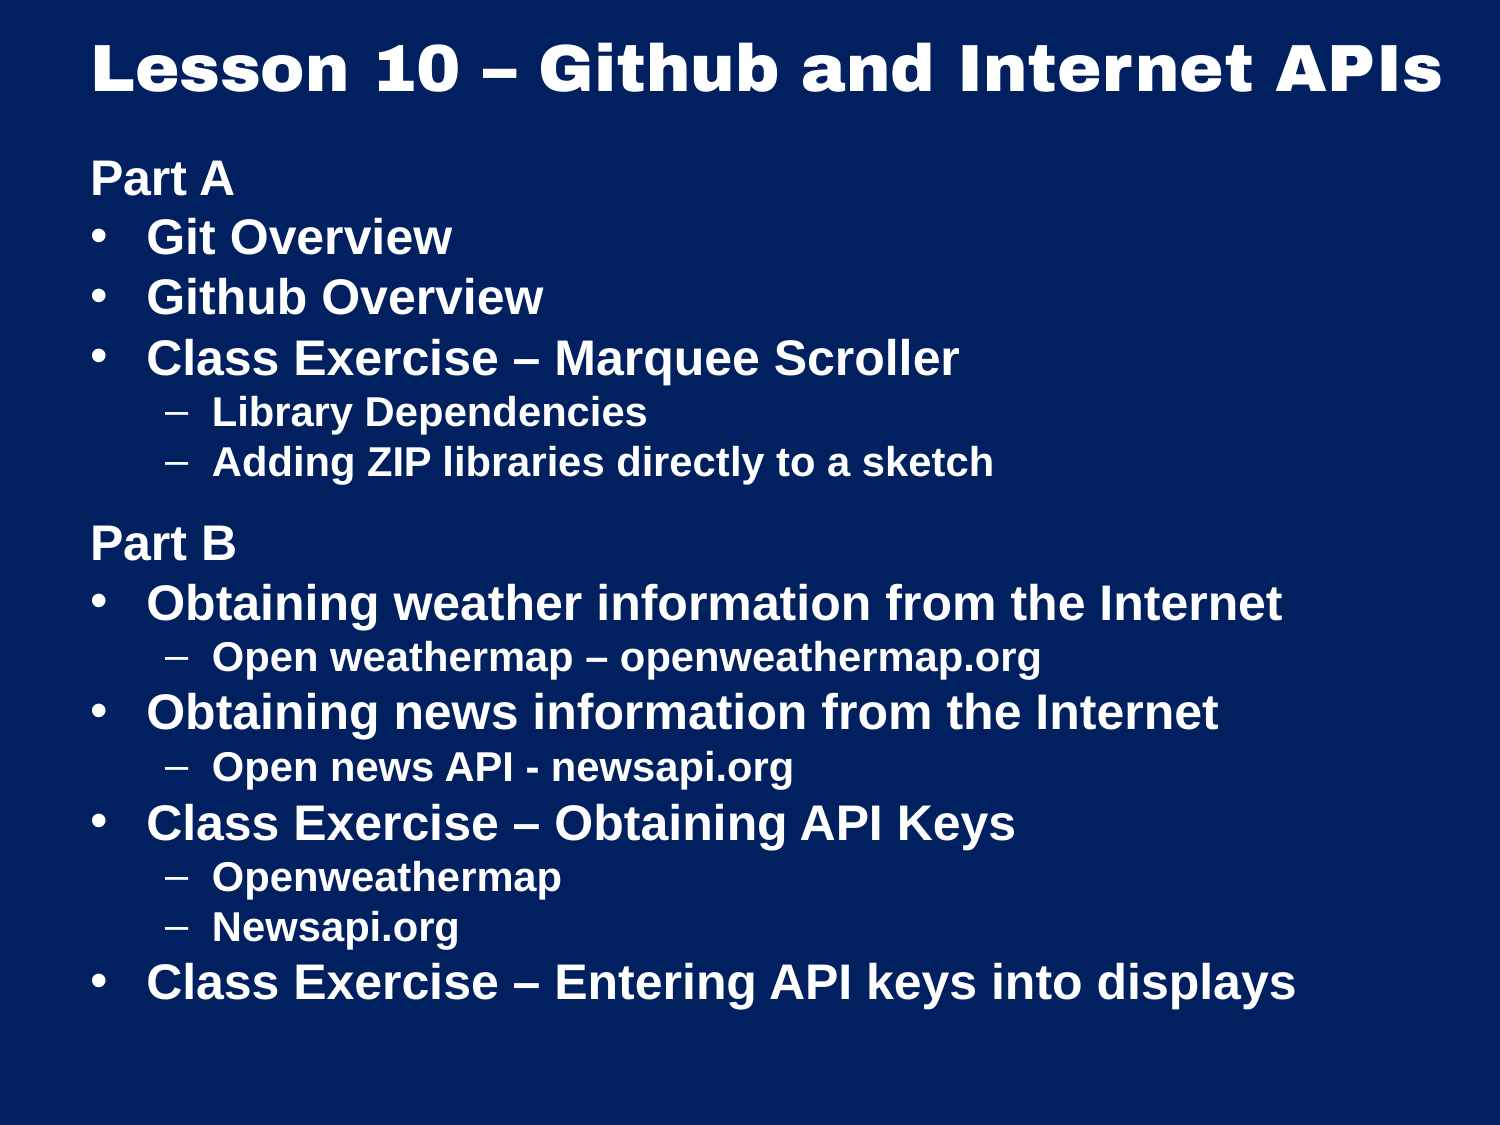

# Lesson 10 – Github and Internet APIs
Part A
Git Overview
Github Overview
Class Exercise – Marquee Scroller
Library Dependencies
Adding ZIP libraries directly to a sketch
Part B
Obtaining weather information from the Internet
Open weathermap – openweathermap.org
Obtaining news information from the Internet
Open news API - newsapi.org
Class Exercise – Obtaining API Keys
Openweathermap
Newsapi.org
Class Exercise – Entering API keys into displays